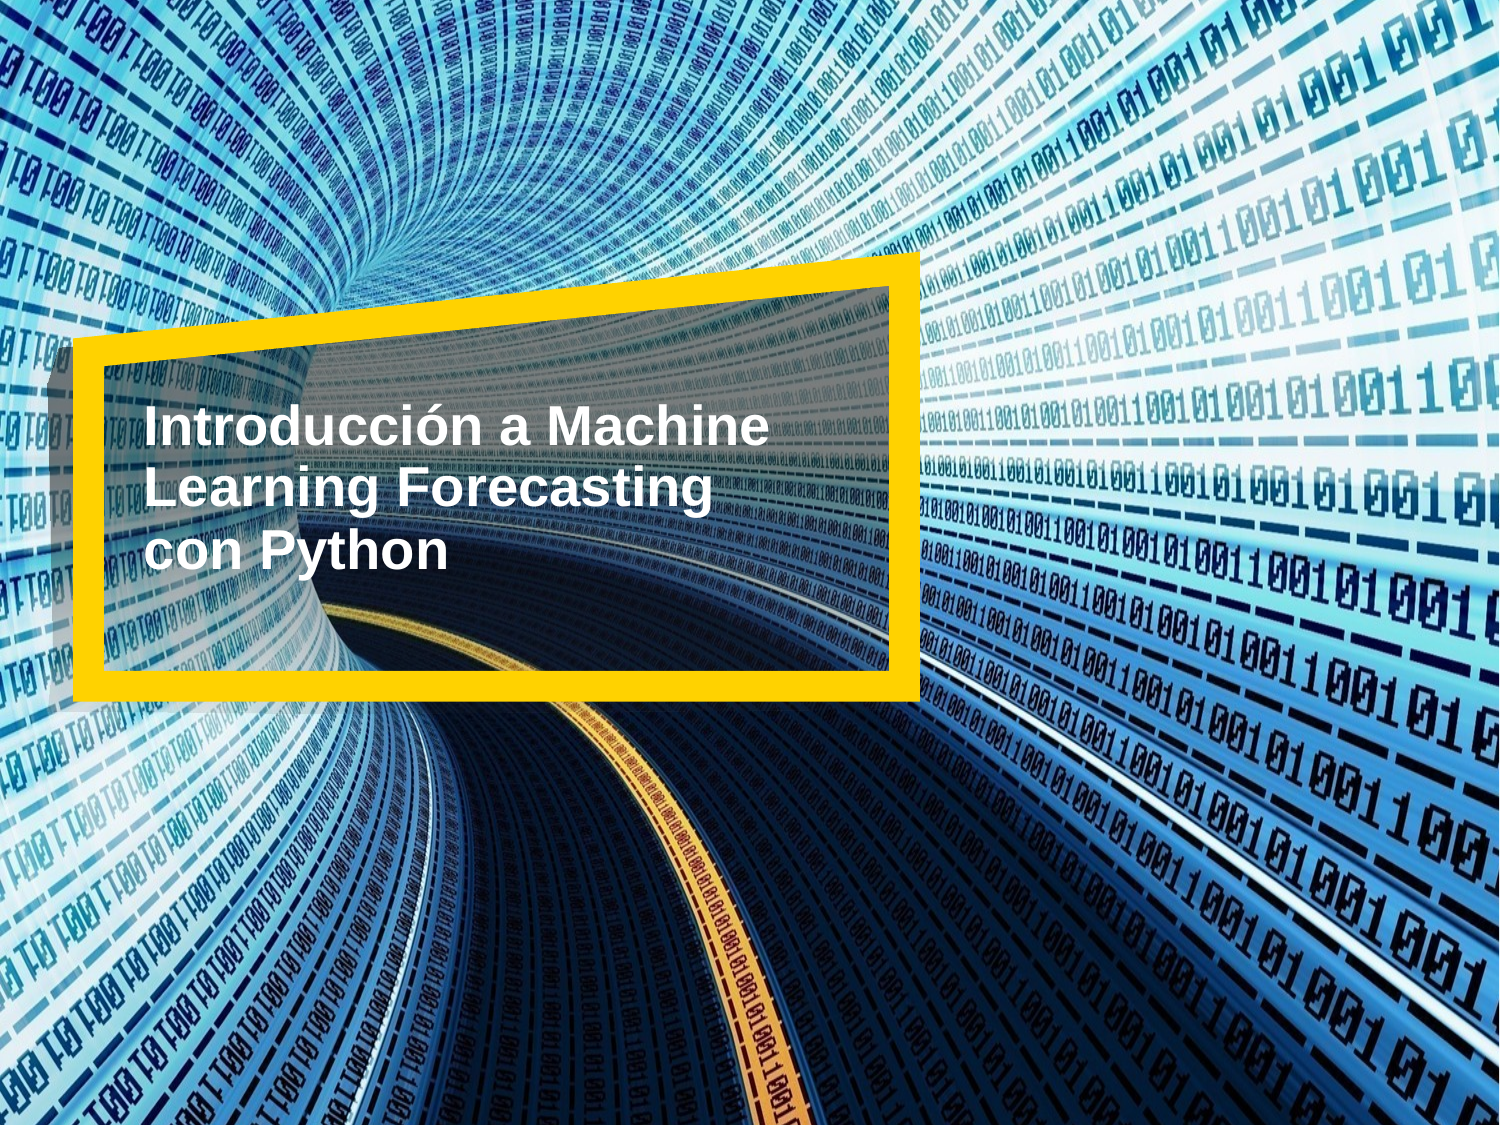

Introducción a Machine Learning Forecasting
con Python